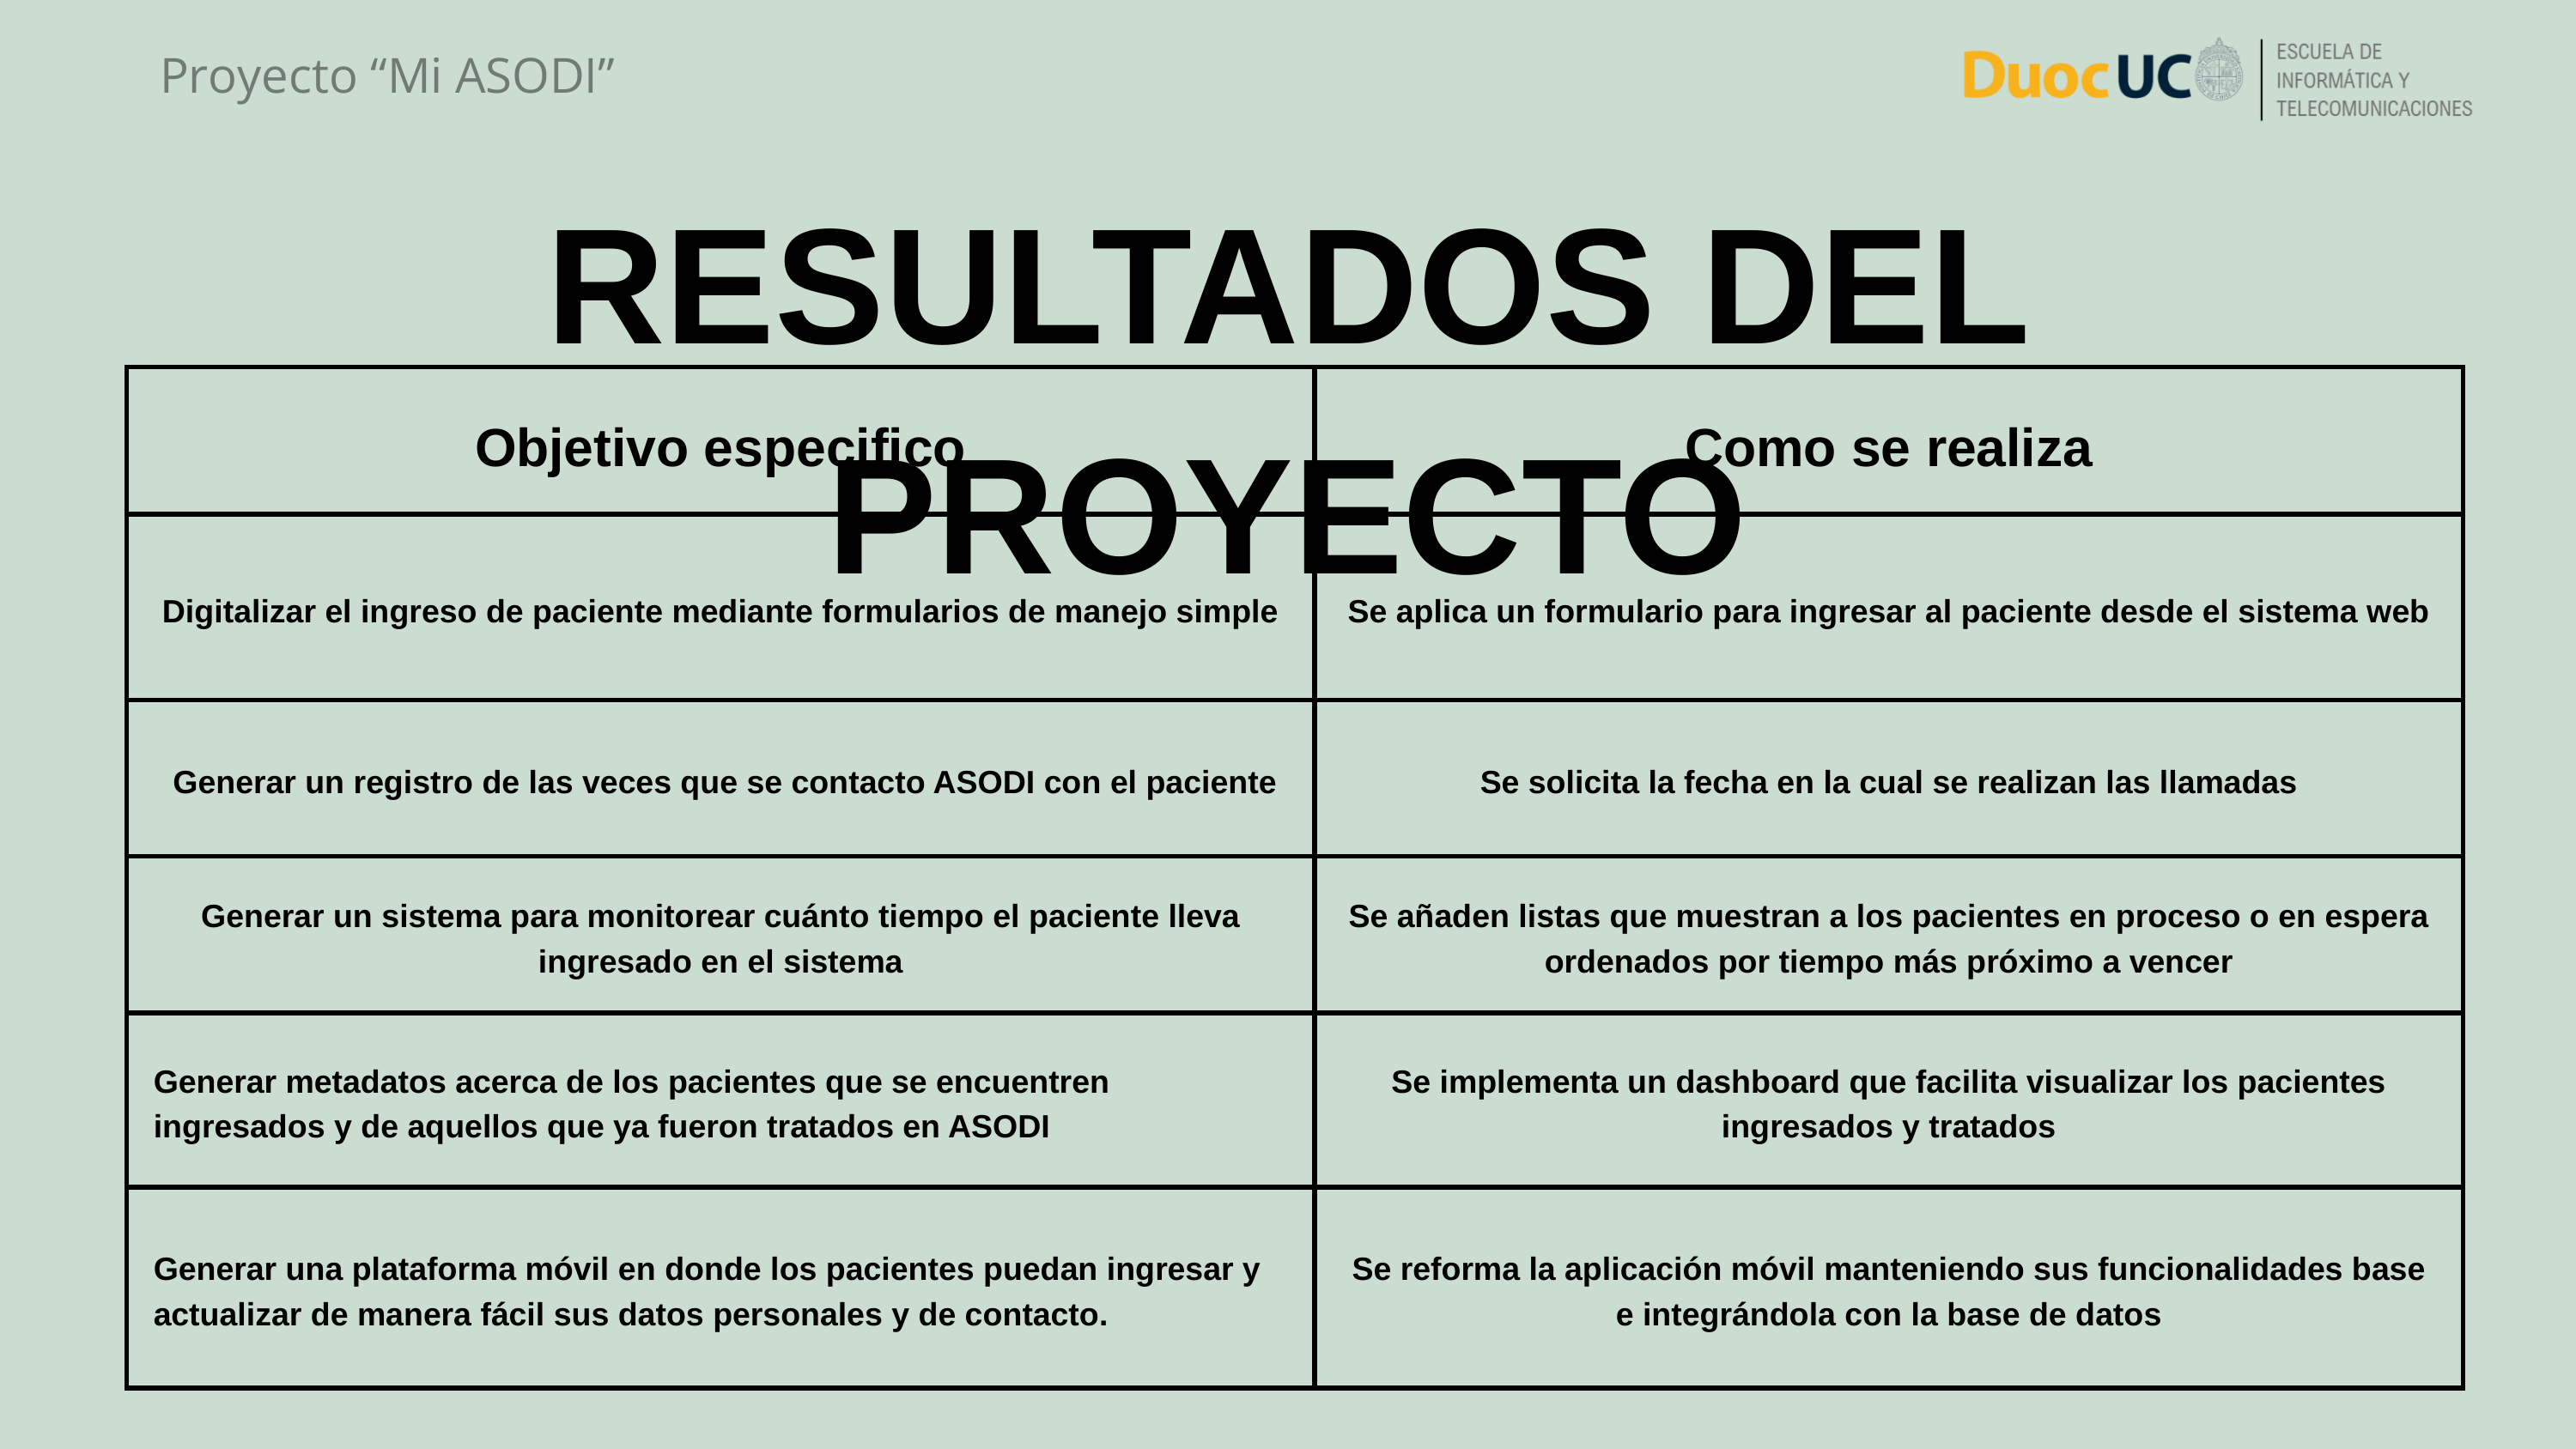

Proyecto “Mi ASODI”
RESULTADOS DEL PROYECTO
| Objetivo especifico | Como se realiza |
| --- | --- |
| Digitalizar el ingreso de paciente mediante formularios de manejo simple | Se aplica un formulario para ingresar al paciente desde el sistema web |
| Generar un registro de las veces que se contacto ASODI con el paciente | Se solicita la fecha en la cual se realizan las llamadas |
| Generar un sistema para monitorear cuánto tiempo el paciente lleva ingresado en el sistema | Se añaden listas que muestran a los pacientes en proceso o en espera ordenados por tiempo más próximo a vencer |
| Generar metadatos acerca de los pacientes que se encuentren ingresados y de aquellos que ya fueron tratados en ASODI | Se implementa un dashboard que facilita visualizar los pacientes ingresados y tratados |
| Generar una plataforma móvil en donde los pacientes puedan ingresar y actualizar de manera fácil sus datos personales y de contacto. | Se reforma la aplicación móvil manteniendo sus funcionalidades base e integrándola con la base de datos |